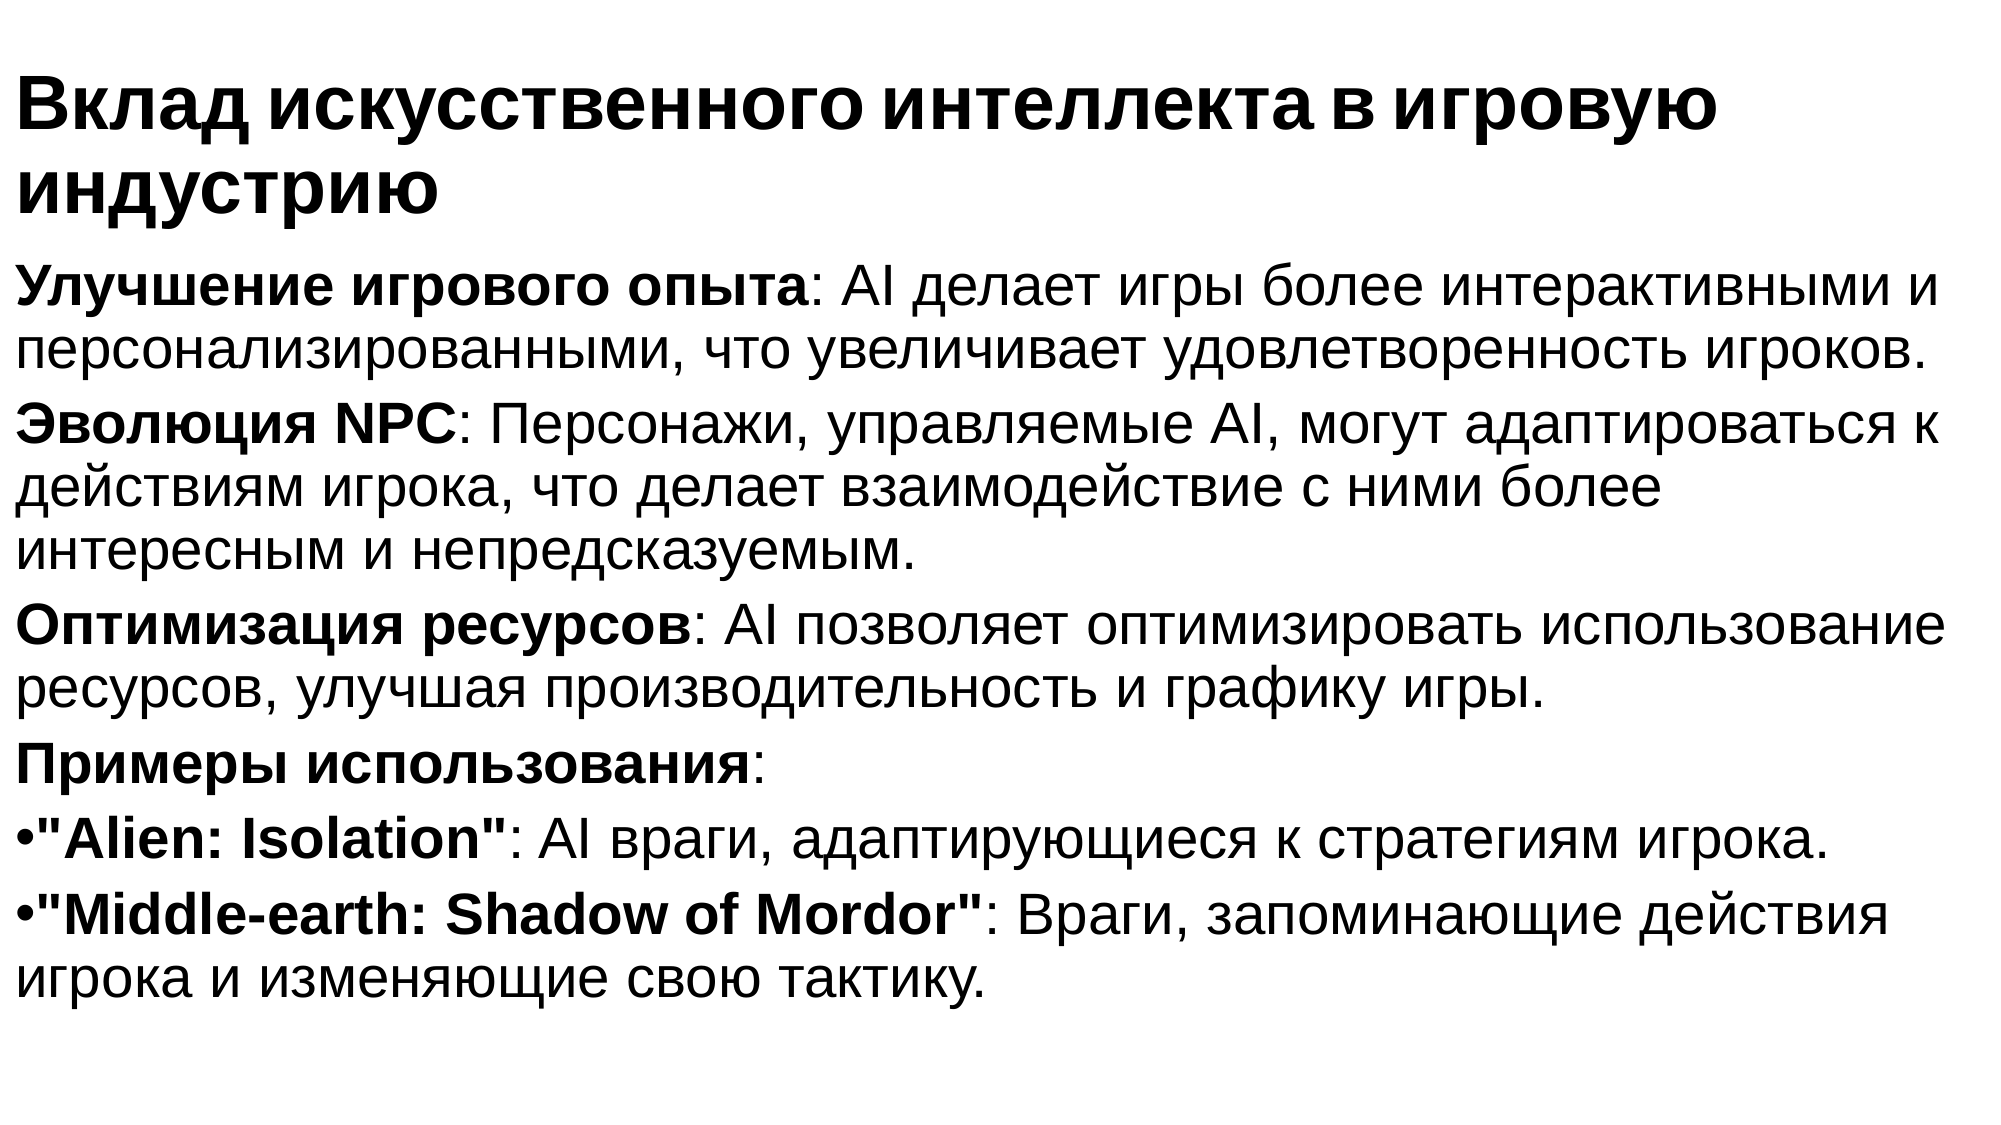

# Вклад искусственного интеллекта в игровую индустрию
Улучшение игрового опыта: AI делает игры более интерактивными и персонализированными, что увеличивает удовлетворенность игроков.
Эволюция NPC: Персонажи, управляемые AI, могут адаптироваться к действиям игрока, что делает взаимодействие с ними более интересным и непредсказуемым.
Оптимизация ресурсов: AI позволяет оптимизировать использование ресурсов, улучшая производительность и графику игры.
Примеры использования:
"Alien: Isolation": AI враги, адаптирующиеся к стратегиям игрока.
"Middle-earth: Shadow of Mordor": Враги, запоминающие действия игрока и изменяющие свою тактику.